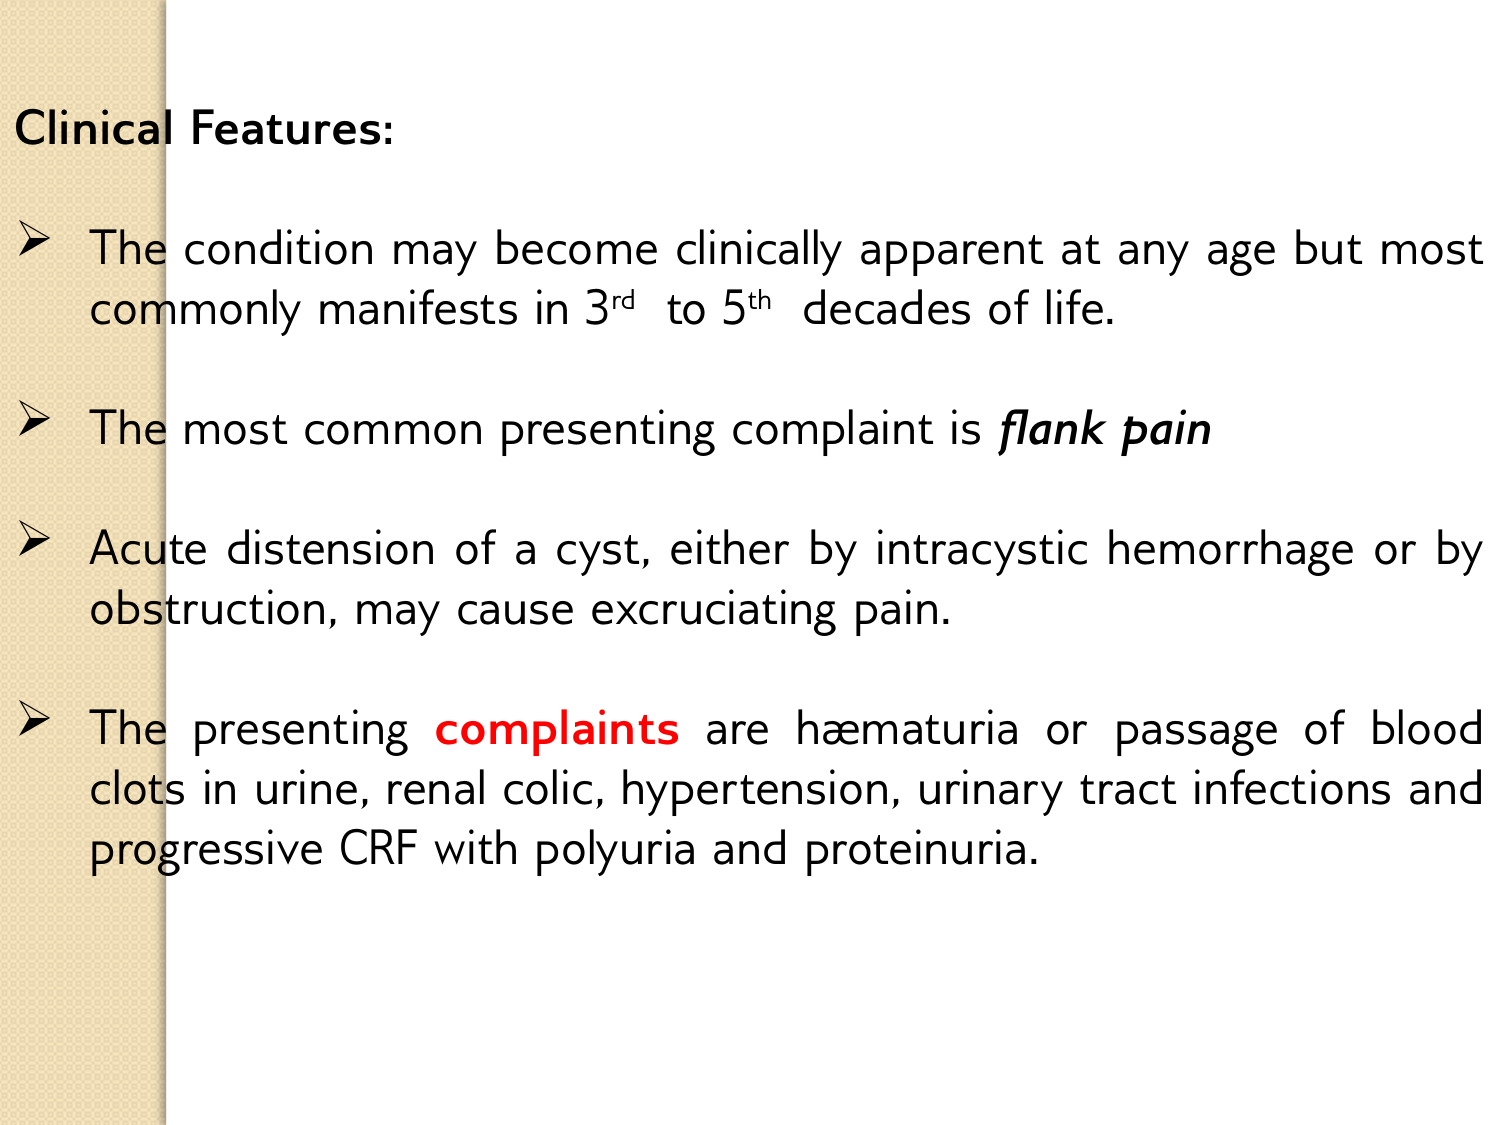

Clinical Features:

The condition may become clinically apparent at any age but most commonly manifests in 3rd  to 5th  decades of life.

The most common presenting complaint is flank pain

Acute distension of a cyst, either by intracystic hemorrhage or by obstruction, may cause excruciating pain.

The presenting complaints are haematuria or passage of blood clots in urine, renal colic, hypertension, urinary tract infections and progressive CRF with polyuria and proteinuria.